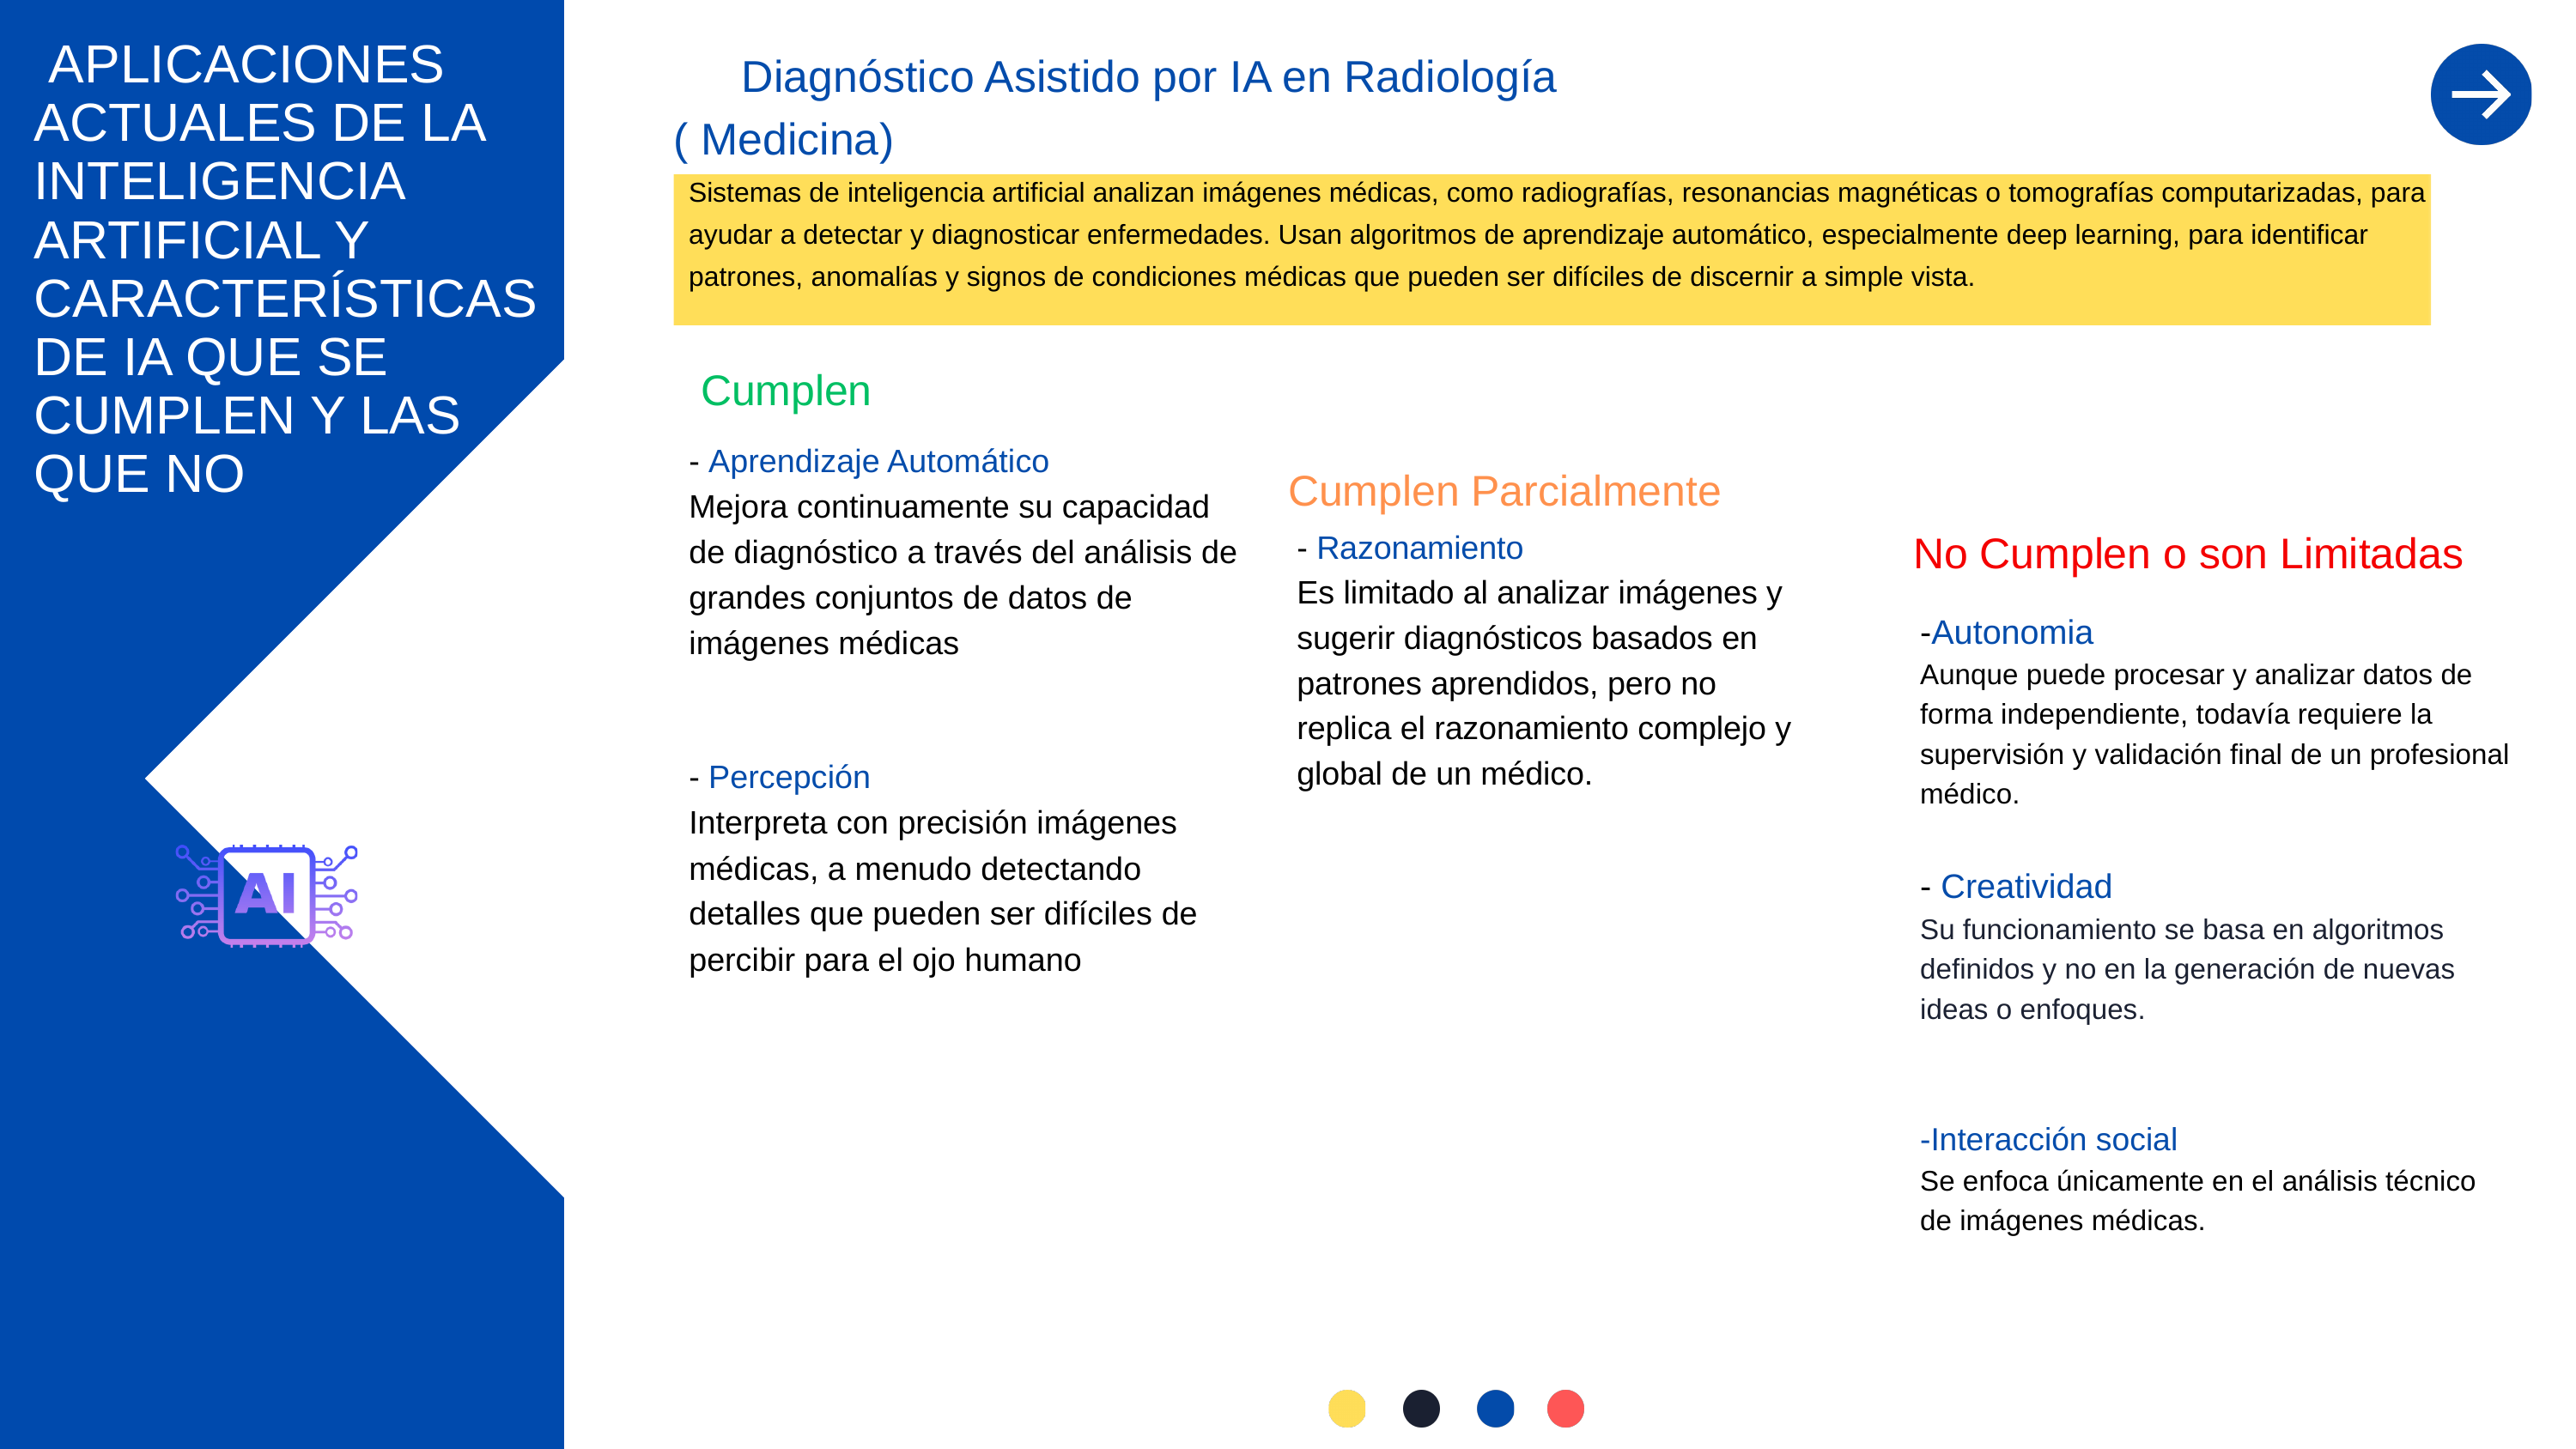

APLICACIONES ACTUALES DE LA INTELIGENCIA ARTIFICIAL Y CARACTERÍSTICAS DE IA QUE SE CUMPLEN Y LAS QUE NO

Diagnóstico Asistido por IA en Radiología
( Medicina)

Sistemas de inteligencia artificial analizan imágenes médicas, como radiografías, resonancias magnéticas o tomografías computarizadas, para ayudar a detectar y diagnosticar enfermedades. Usan algoritmos de aprendizaje automático, especialmente deep learning, para identificar patrones, anomalías y signos de condiciones médicas que pueden ser difíciles de discernir a simple vista.

 Cumplen
- Aprendizaje Automático
Mejora continuamente su capacidad de diagnóstico a través del análisis de grandes conjuntos de datos de imágenes médicas

- Percepción
Interpreta con precisión imágenes médicas, a menudo detectando detalles que pueden ser difíciles de percibir para el ojo humano

Cumplen Parcialmente

No Cumplen o son Limitadas
- Razonamiento
Es limitado al analizar imágenes y sugerir diagnósticos basados en patrones aprendidos, pero no replica el razonamiento complejo y global de un médico.

-Autonomia
Aunque puede procesar y analizar datos de forma independiente, todavía requiere la supervisión y validación final de un profesional médico.

- Creatividad
Su funcionamiento se basa en algoritmos definidos y no en la generación de nuevas ideas o enfoques.

-Interacción social
Se enfoca únicamente en el análisis técnico de imágenes médicas.